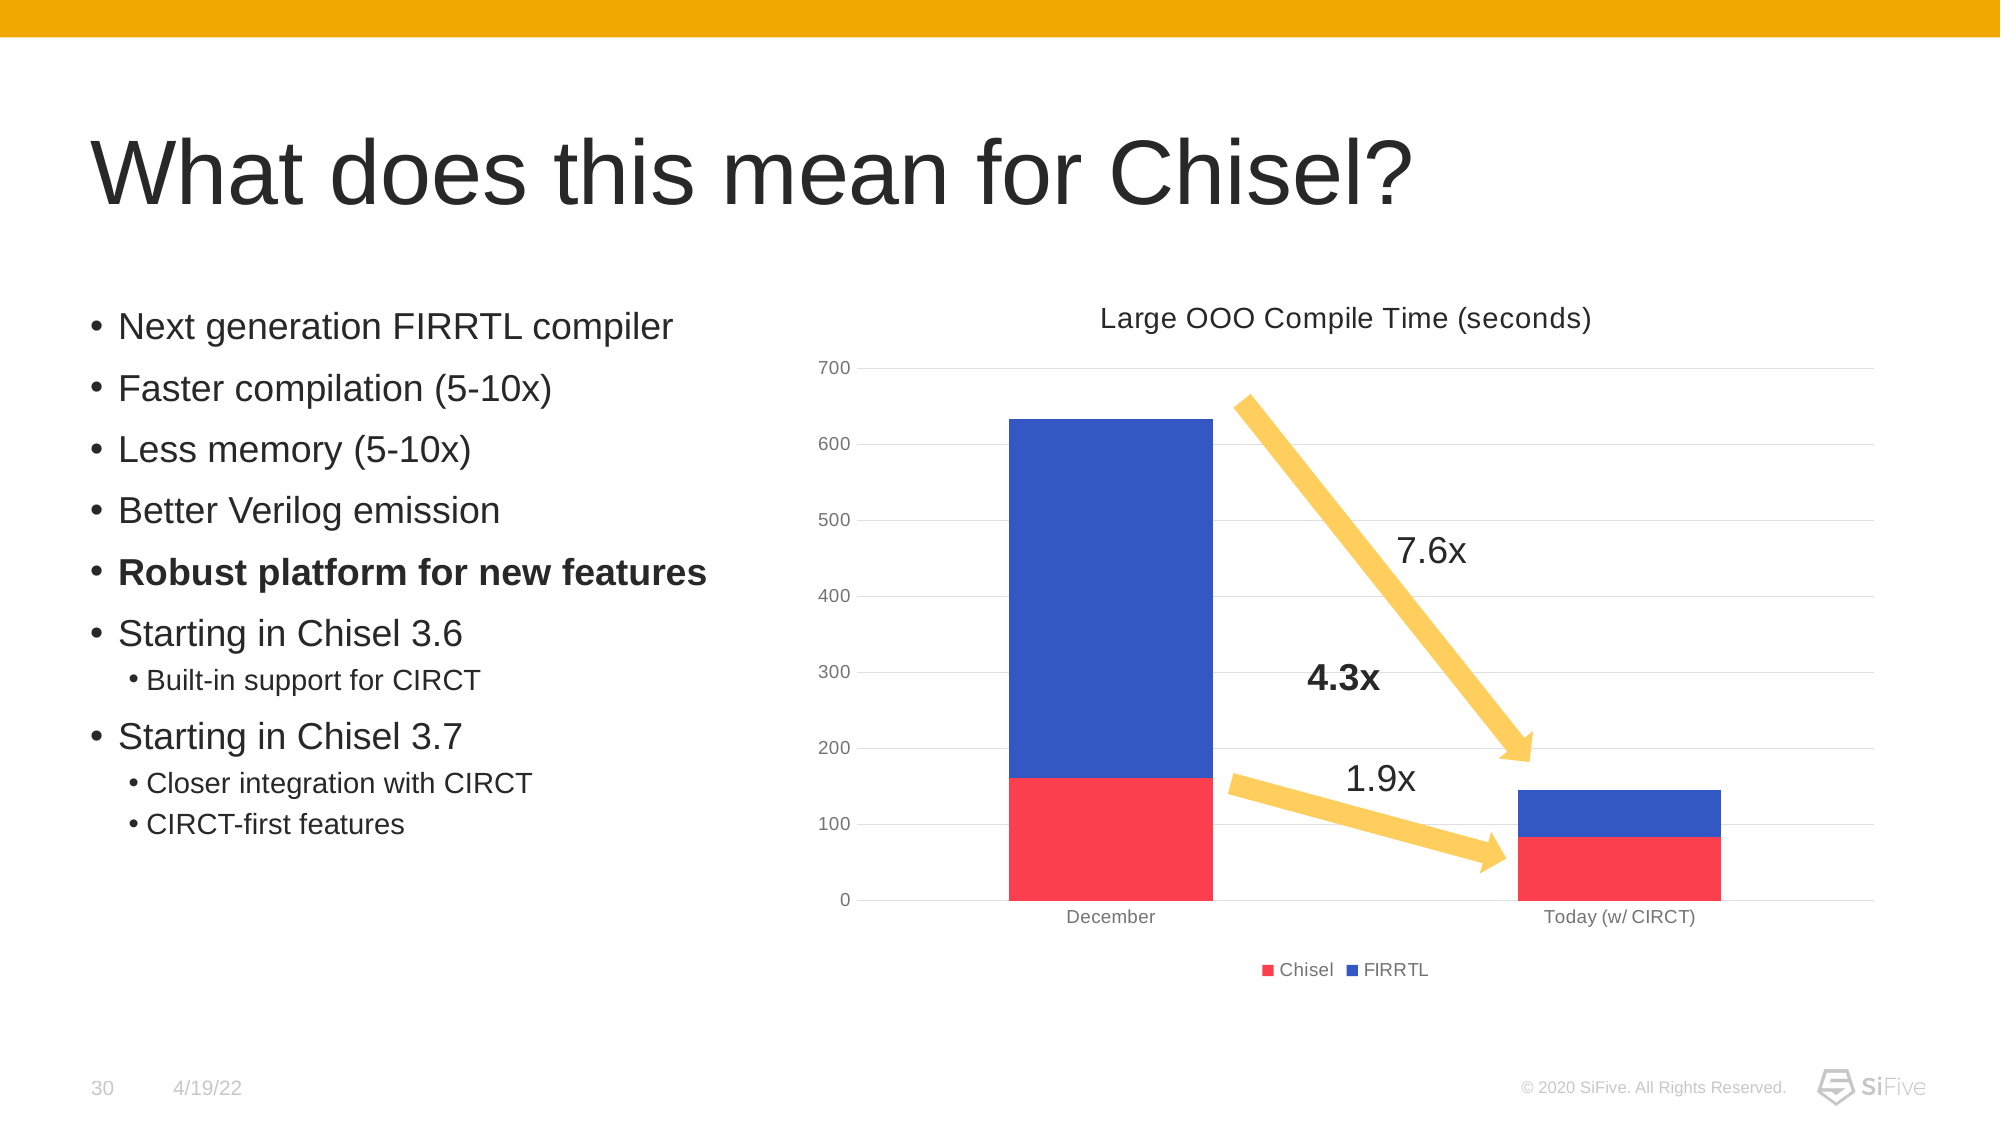

# What does this mean for Chisel?

### Chart: Large OOO Compile Time (seconds)

| Category | Chisel | FIRRTL |
|---|---|---|
| December | 160.68 | 473.3 |
| Today (w/ CIRCT) | 83.89 | 62.19 |
Next generation FIRRTL compiler
Faster compilation (5-10x)
Less memory (5-10x)
Better Verilog emission
Robust platform for new features
Starting in Chisel 3.6
Built-in support for CIRCT
Starting in Chisel 3.7
Closer integration with CIRCT
CIRCT-first features

7.6x

4.3x
1.9x

30
4/19/22